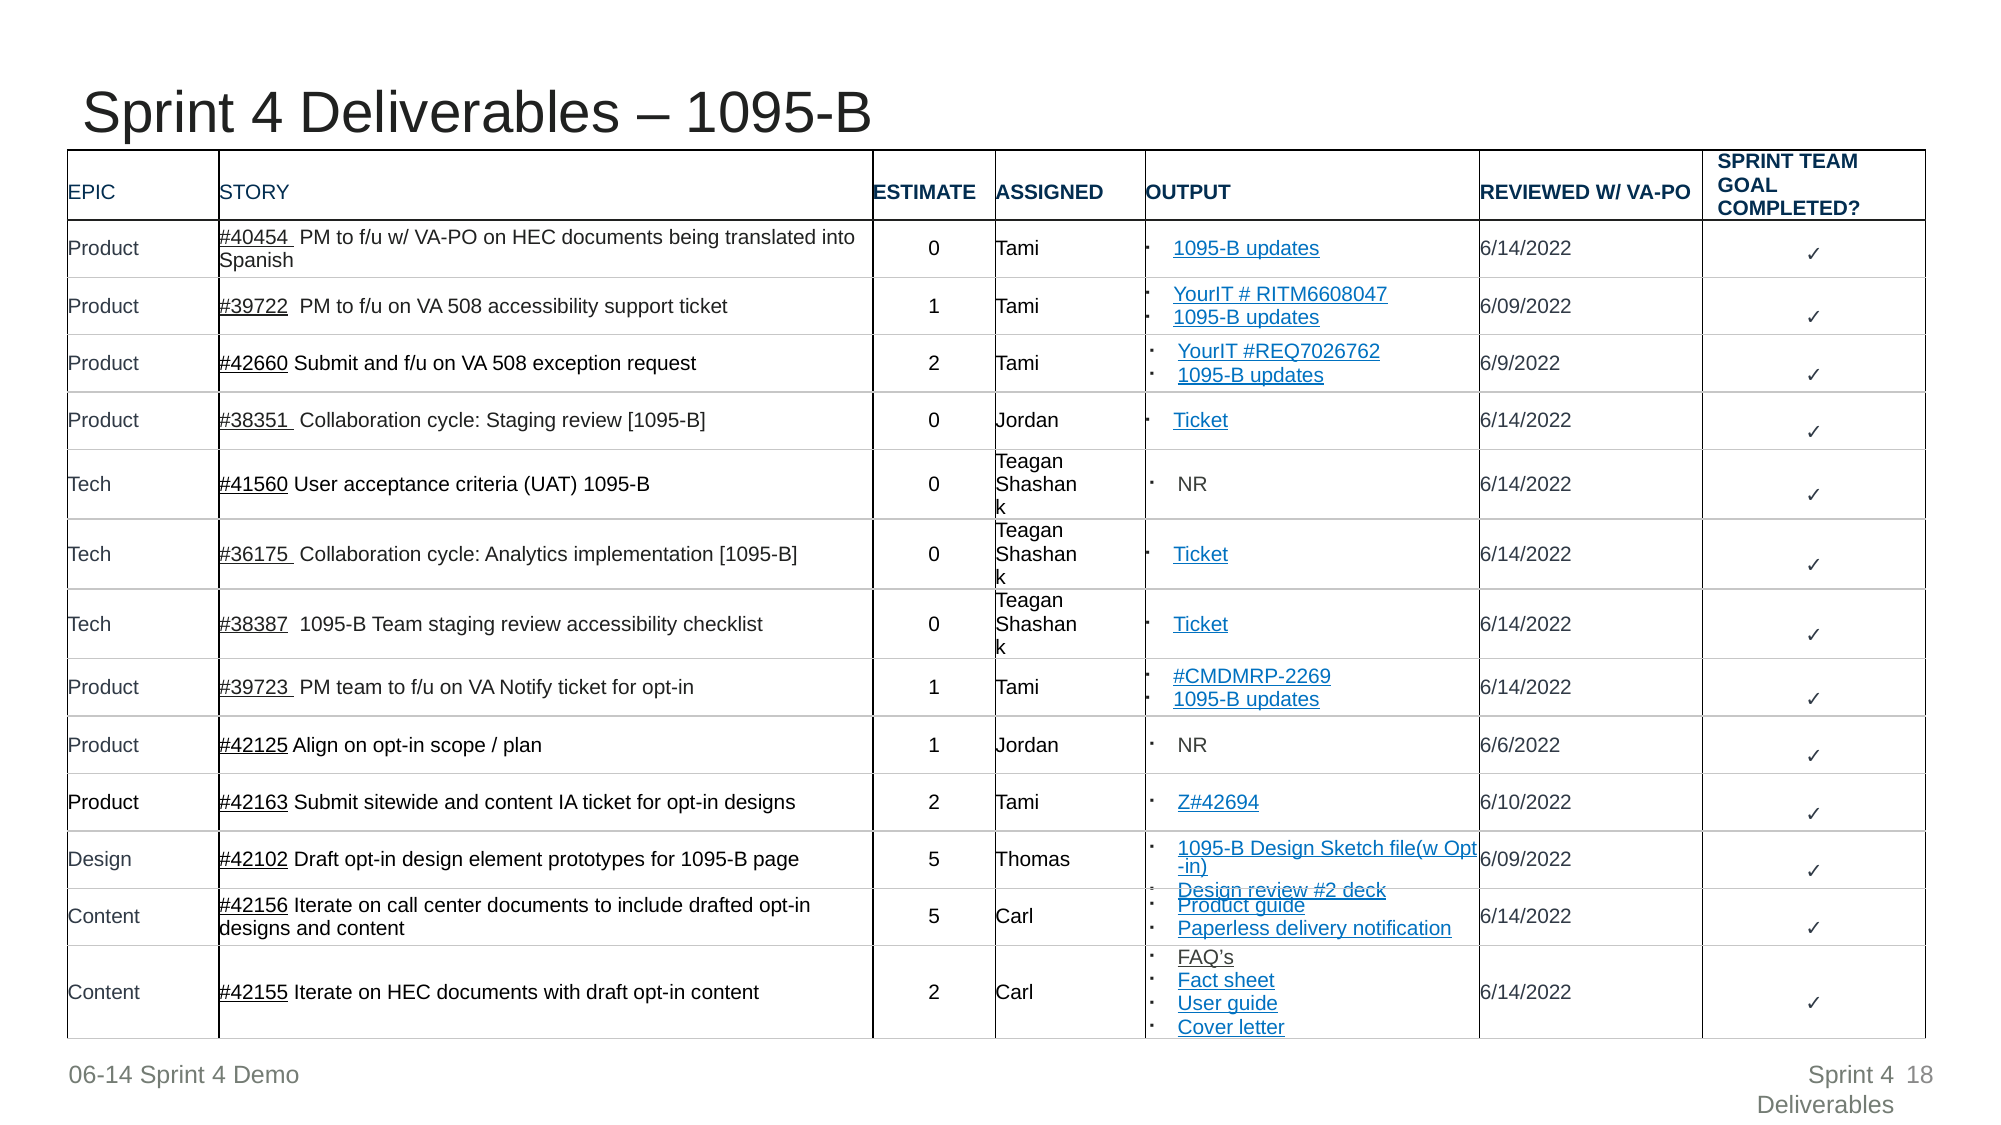

# Sprint 4 Deliverables – 1095-B
| EPIC | STORY | ESTIMATE | ASSIGNED | OUTPUT | REVIEWED W/ VA-PO | SPRINT TEAM GOAL COMPLETED? |
| --- | --- | --- | --- | --- | --- | --- |
| Product | #40454 PM to f/u w/ VA-PO on HEC documents being translated into Spanish | 0 | Tami | 1095-B updates | 6/14/2022 | ✓ |
| Product | #39722 PM to f/u on VA 508 accessibility support ticket | 1 | Tami | YourIT # RITM6608047 1095-B updates | 6/09/2022 | ✓ |
| Product | #42660 Submit and f/u on VA 508 exception request | 2 | Tami | YourIT #REQ7026762 1095-B updates | 6/9/2022 | ✓ |
| Product | #38351 Collaboration cycle: Staging review [1095-B] | 0 | Jordan | Ticket | 6/14/2022 | ✓ |
| Tech | #41560 User acceptance criteria (UAT) 1095-B | 0 | Teagan Shashank | NR | 6/14/2022 | ✓ |
| Tech | #36175 Collaboration cycle: Analytics implementation [1095-B] | 0 | Teagan Shashank | Ticket | 6/14/2022 | ✓ |
| Tech | #38387 1095-B Team staging review accessibility checklist | 0 | Teagan Shashank | Ticket | 6/14/2022 | ✓ |
| Product | #39723 PM team to f/u on VA Notify ticket for opt-in | 1 | Tami | #CMDMRP-2269 1095-B updates | 6/14/2022 | ✓ |
| Product | #42125 Align on opt-in scope / plan | 1 | Jordan | NR | 6/6/2022 | ✓ |
| Product | #42163 Submit sitewide and content IA ticket for opt-in designs | 2 | Tami | Z#42694 | 6/10/2022 | ✓ |
| Design | #42102 Draft opt-in design element prototypes for 1095-B page | 5 | Thomas | 1095-B Design Sketch file(w Opt-in) Design review #2 deck | 6/09/2022 | ✓ |
| Content | #42156 Iterate on call center documents to include drafted opt-in designs and content | 5 | Carl | Product guide Paperless delivery notification | 6/14/2022 | ✓ |
| Content | #42155 Iterate on HEC documents with draft opt-in content | 2 | Carl | FAQ’s Fact sheet User guide Cover letter | 6/14/2022 | ✓ |
18
06-14 Sprint 4 Demo
Sprint 4 Deliverables